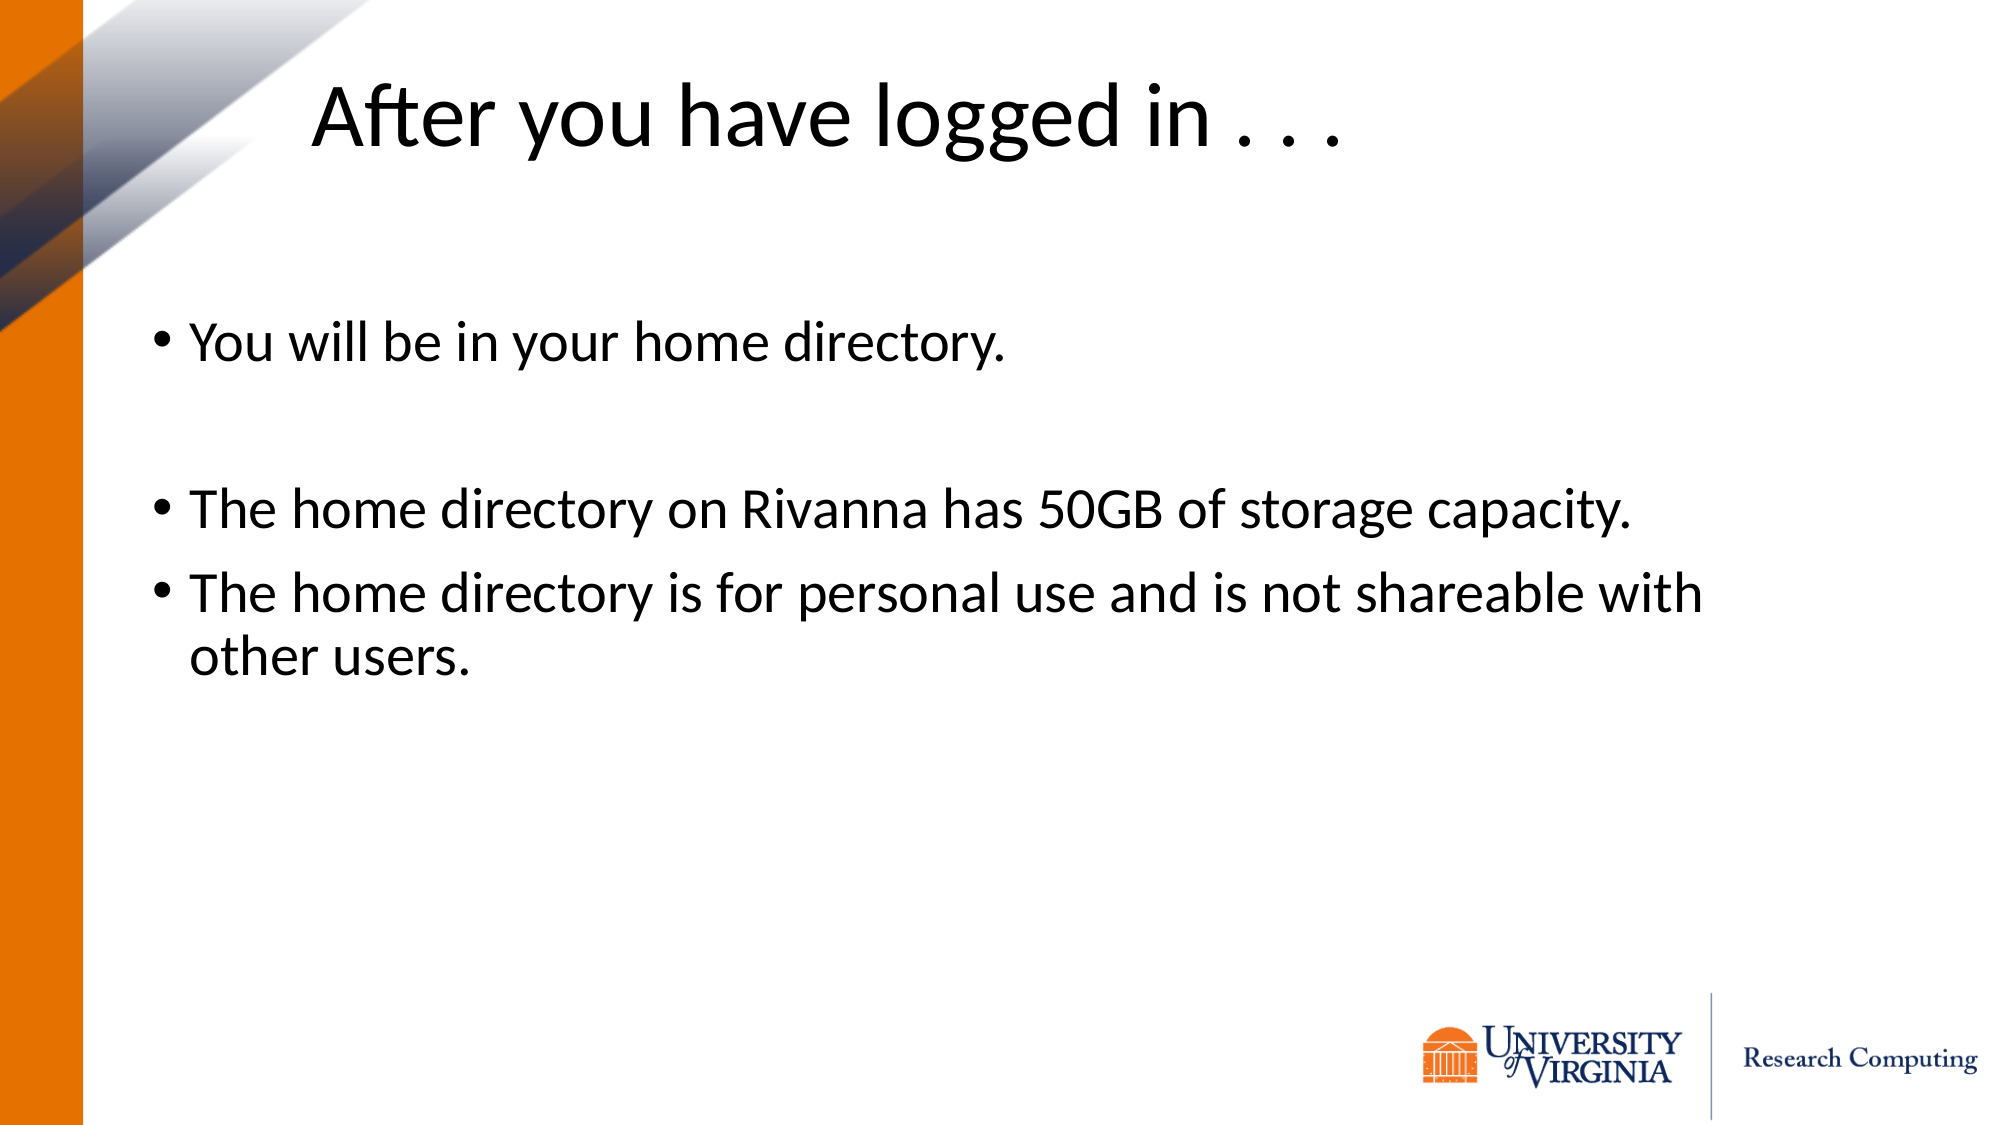

# After you have logged in . . .
You will be in your home directory.

The home directory on Rivanna has 50GB of storage capacity.
The home directory is for personal use and is not shareable with other users.